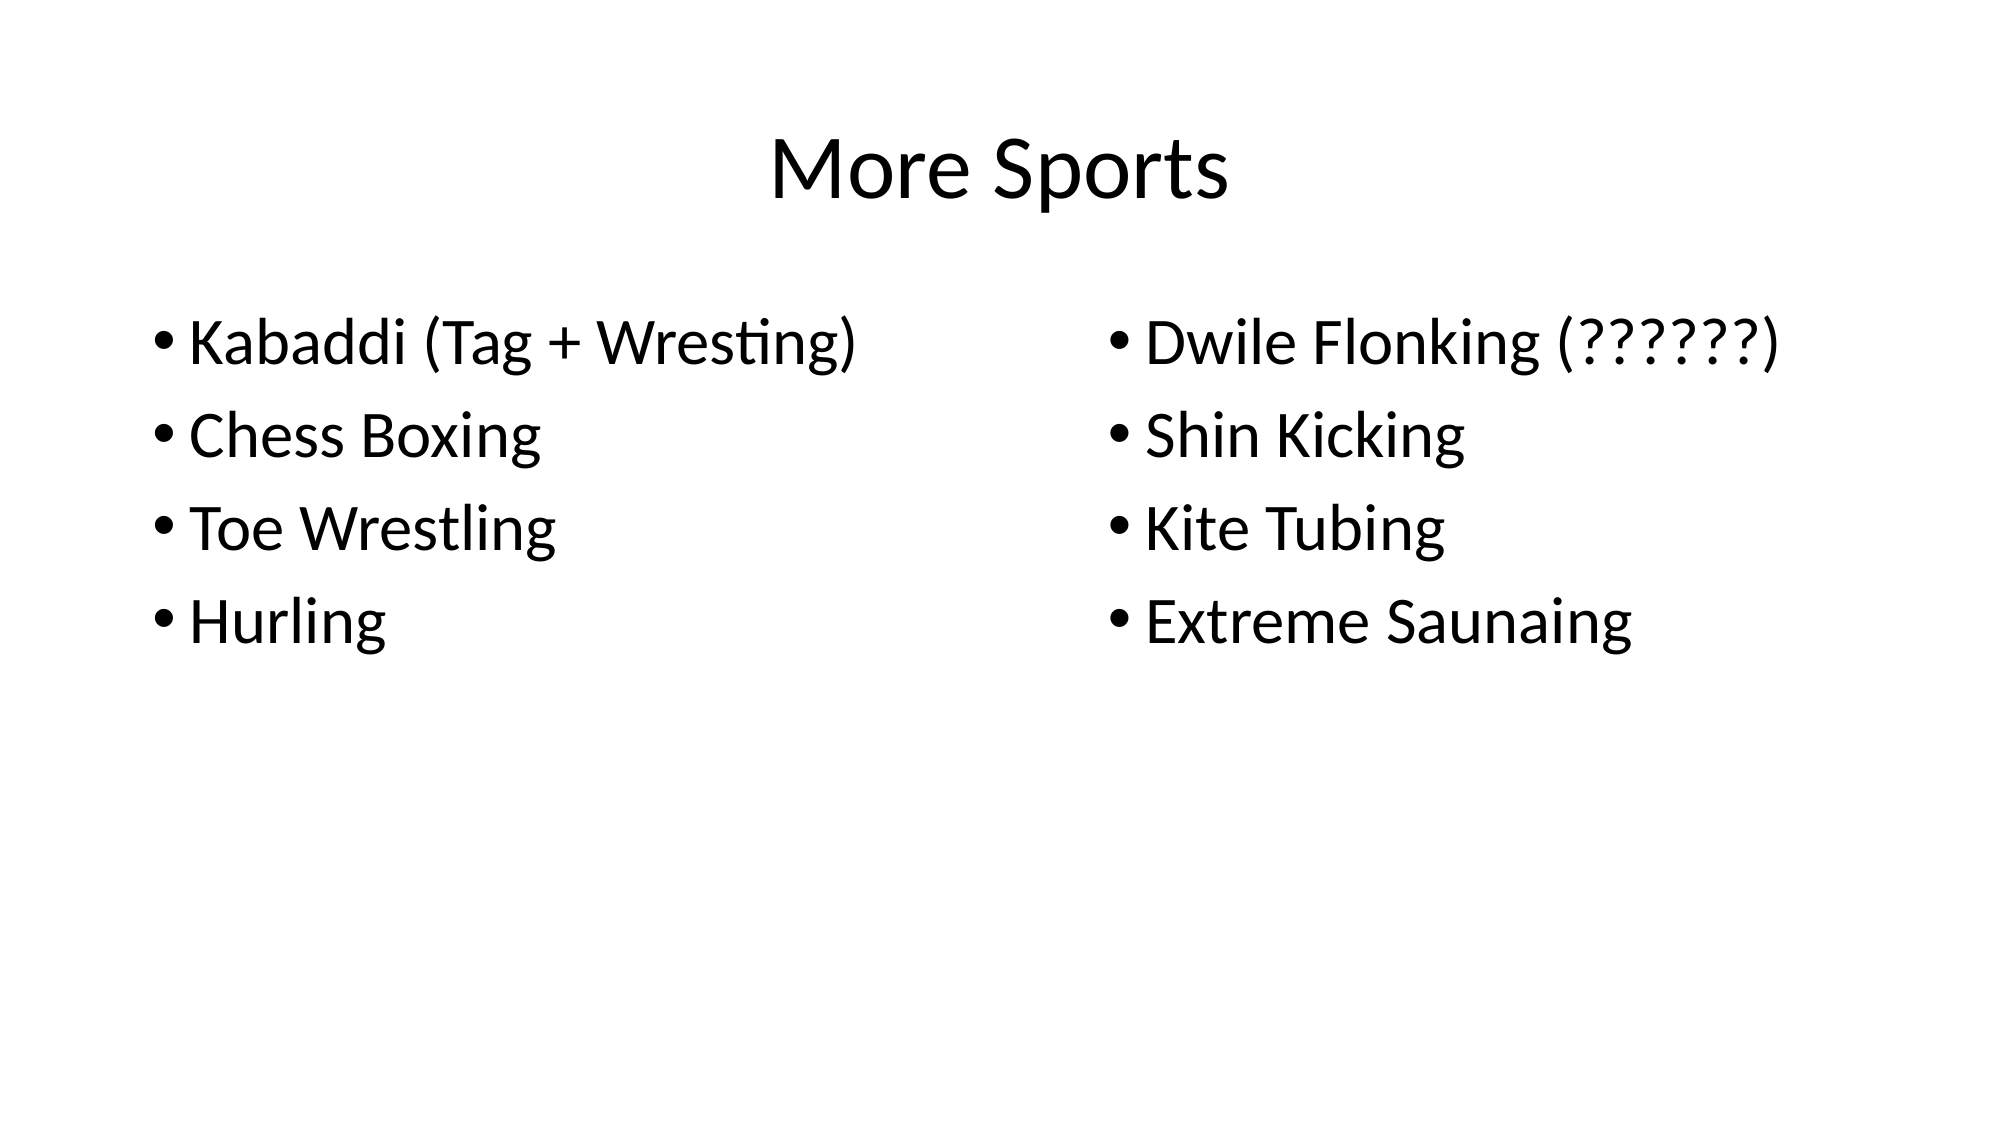

# More Sports
Kabaddi (Tag + Wresting)
Chess Boxing
Toe Wrestling
Hurling
Dwile Flonking (??????)
Shin Kicking
Kite Tubing
Extreme Saunaing